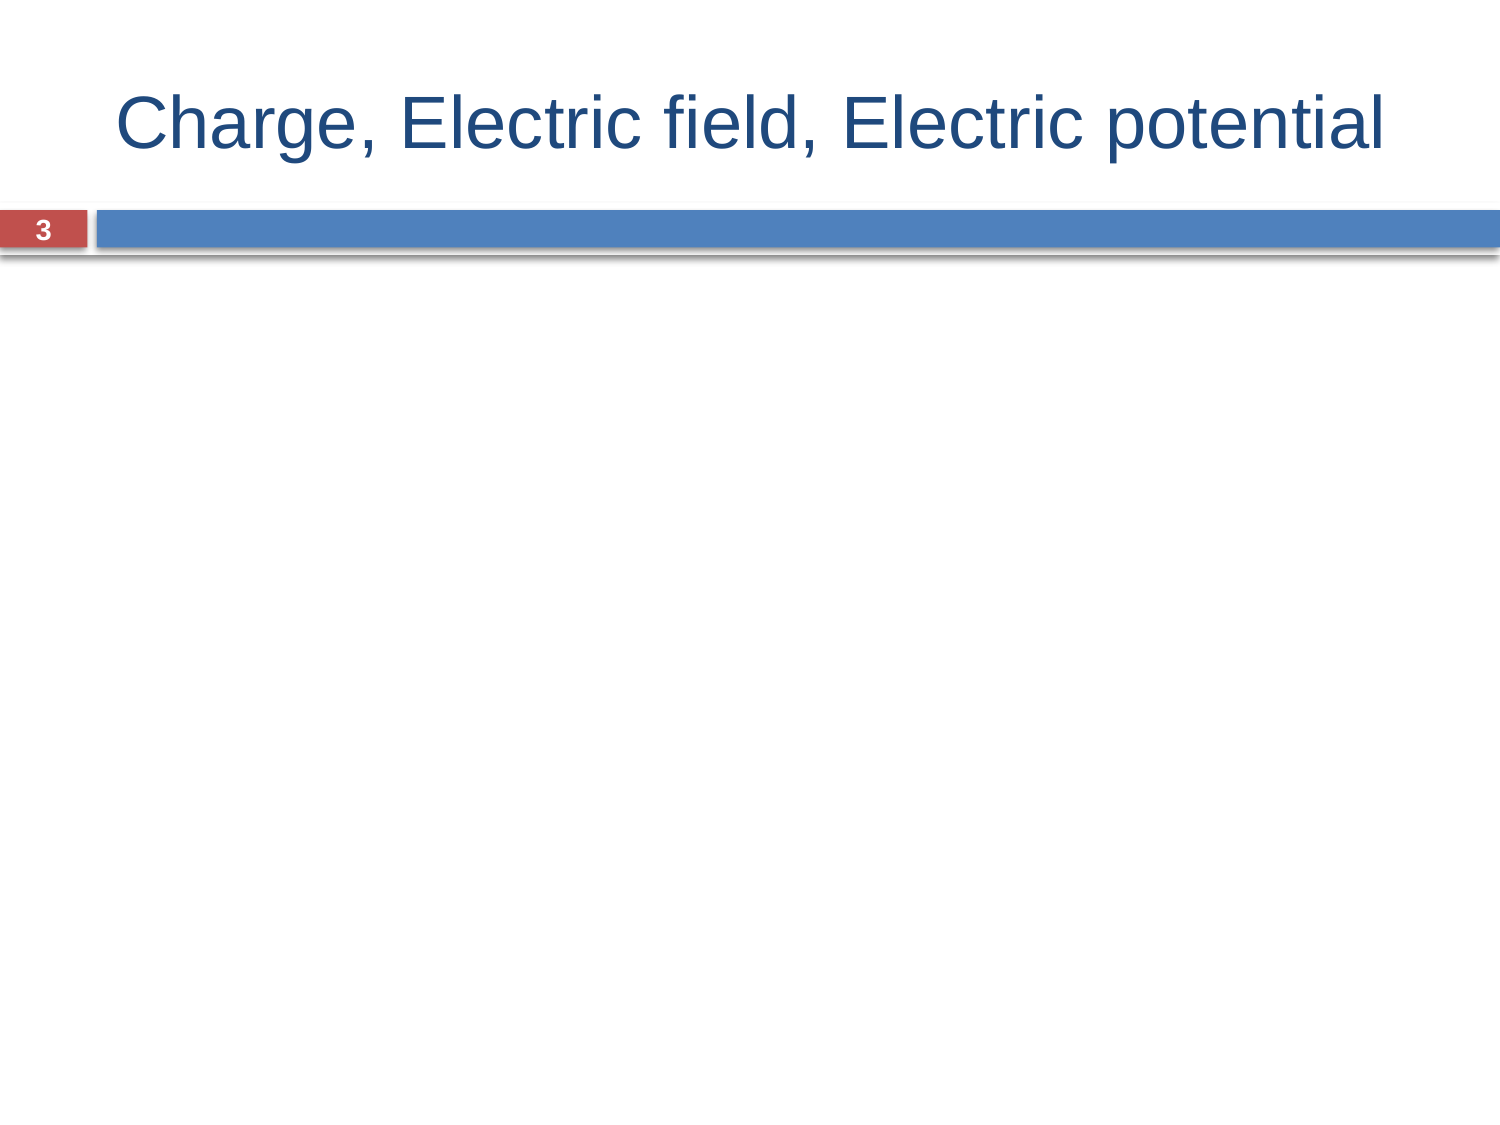

# Charge, Electric field, Electric potential
3